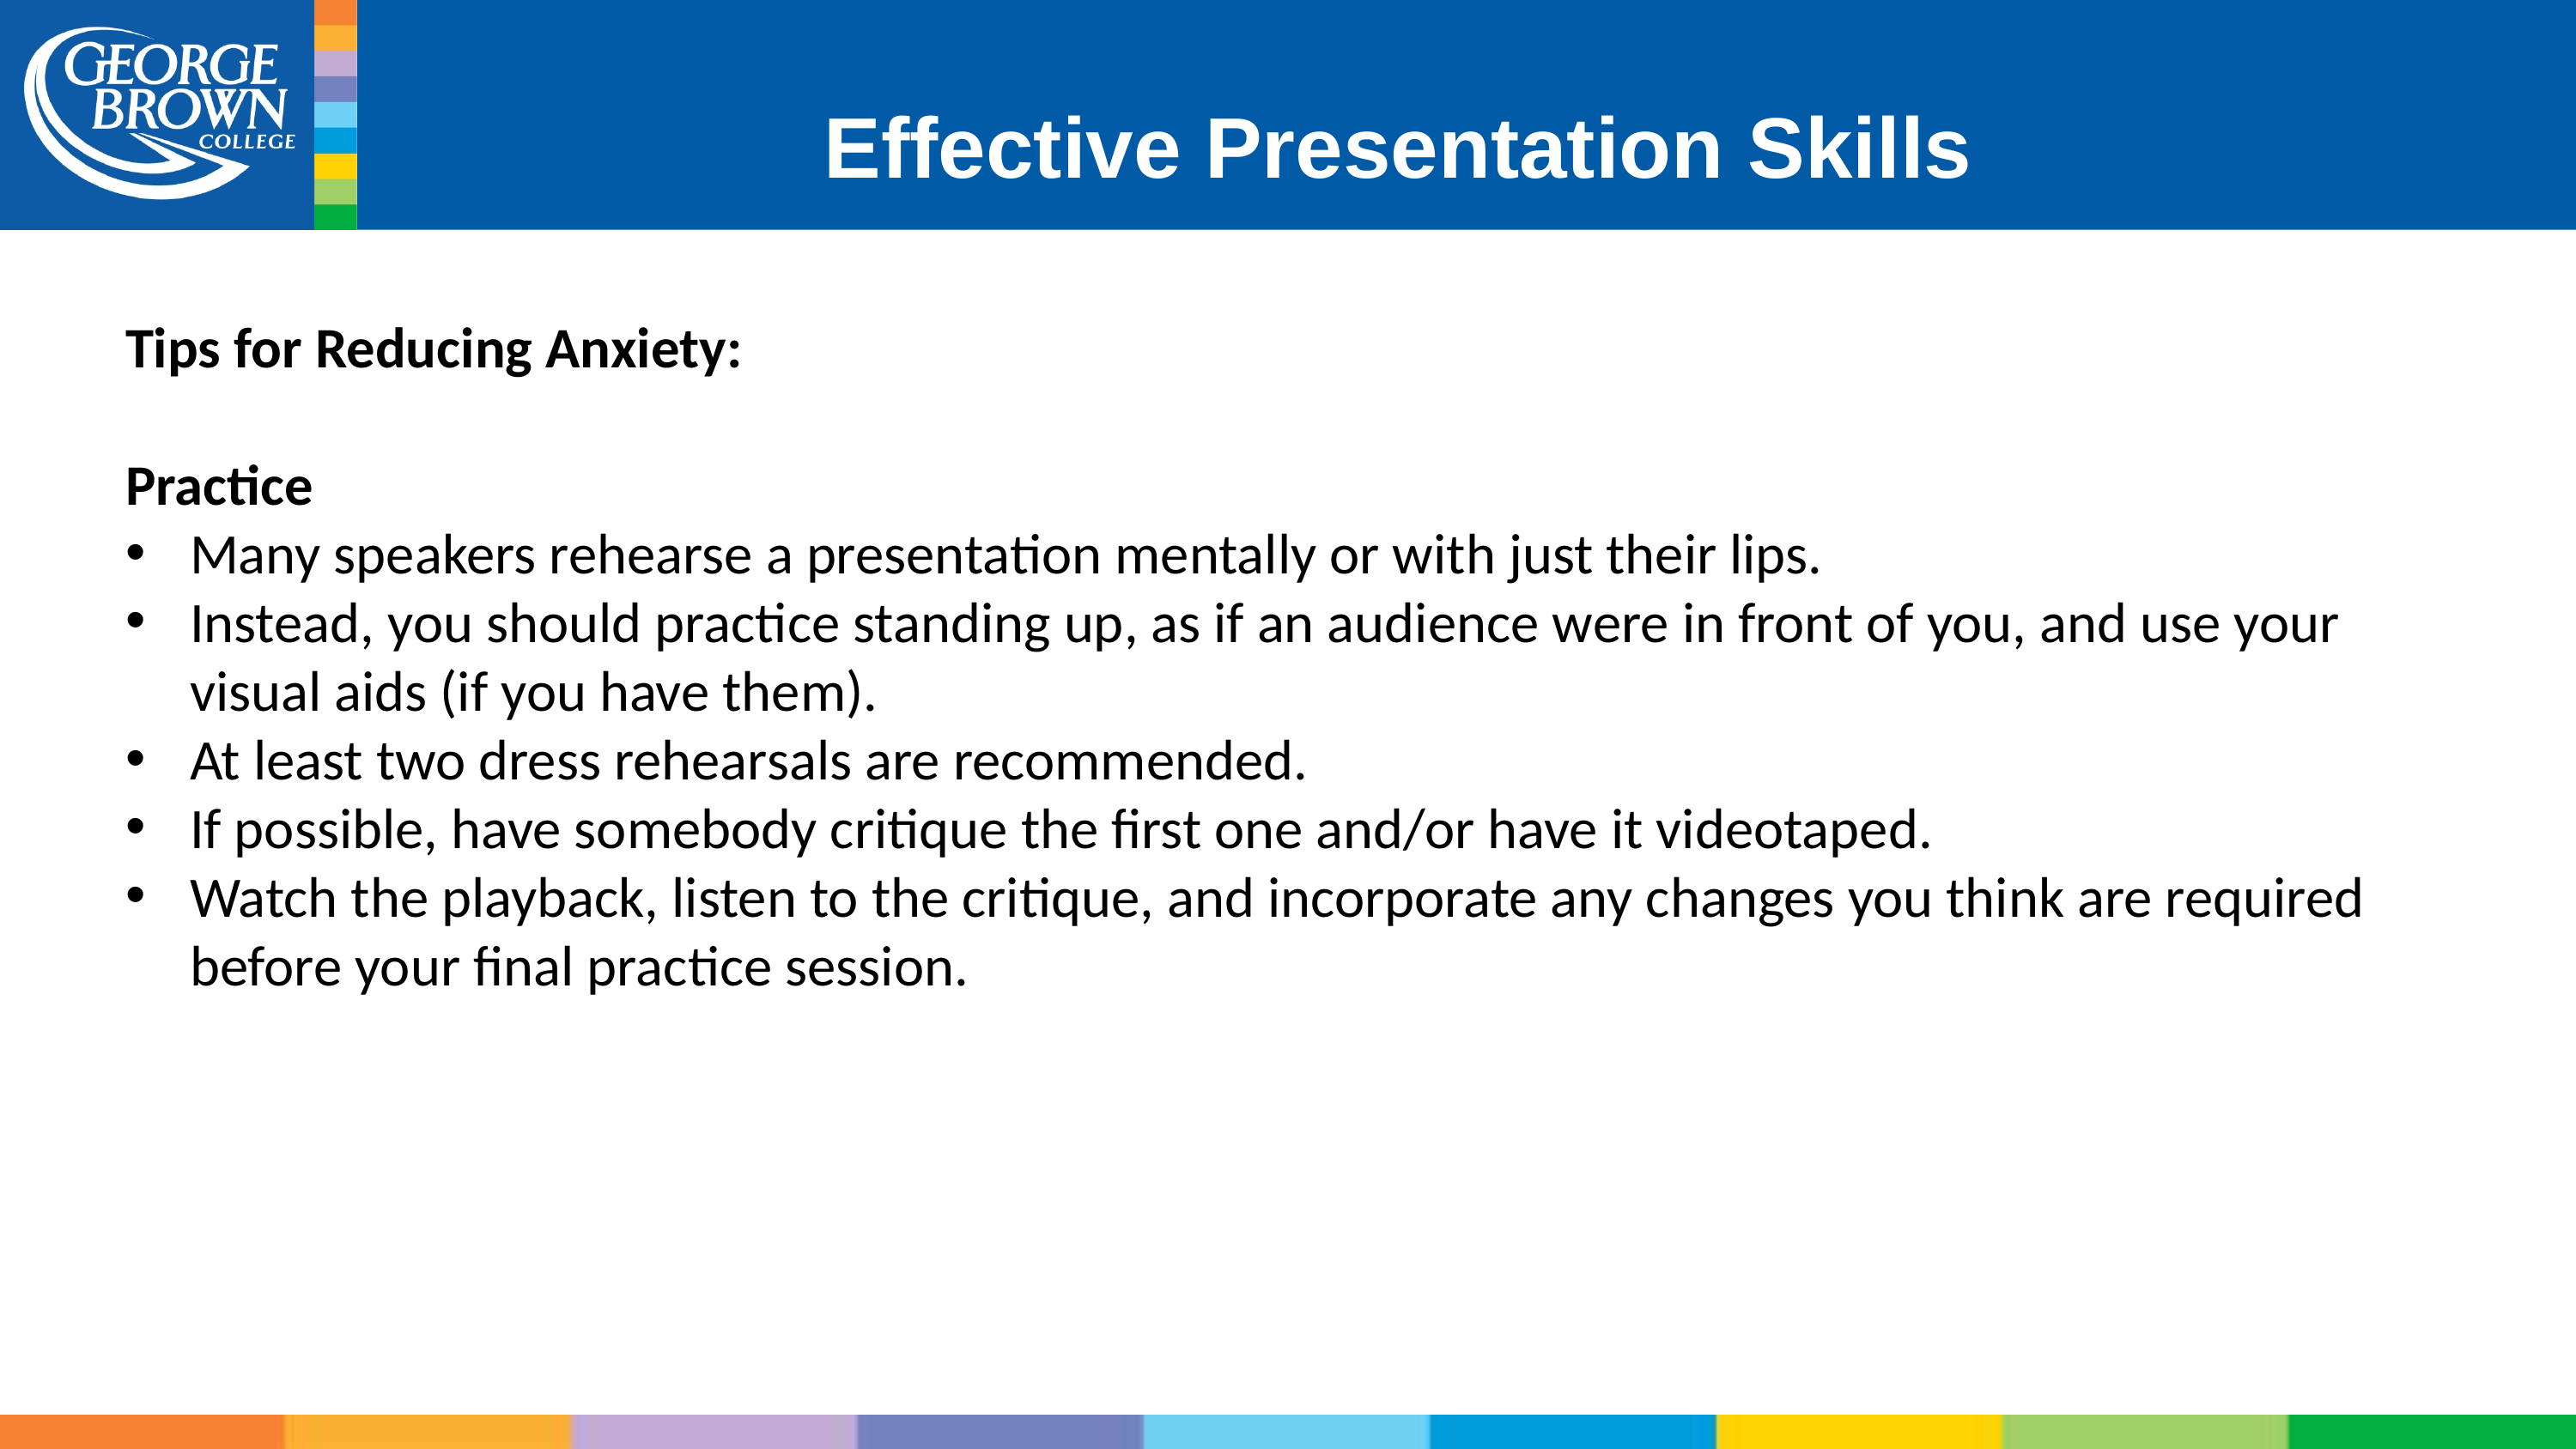

# Effective Presentation Skills

Tips for Reducing Anxiety:

Practice
Many speakers rehearse a presentation mentally or with just their lips.
Instead, you should practice standing up, as if an audience were in front of you, and use your visual aids (if you have them).
At least two dress rehearsals are recommended.
If possible, have somebody critique the first one and/or have it videotaped.
Watch the playback, listen to the critique, and incorporate any changes you think are required before your final practice session.